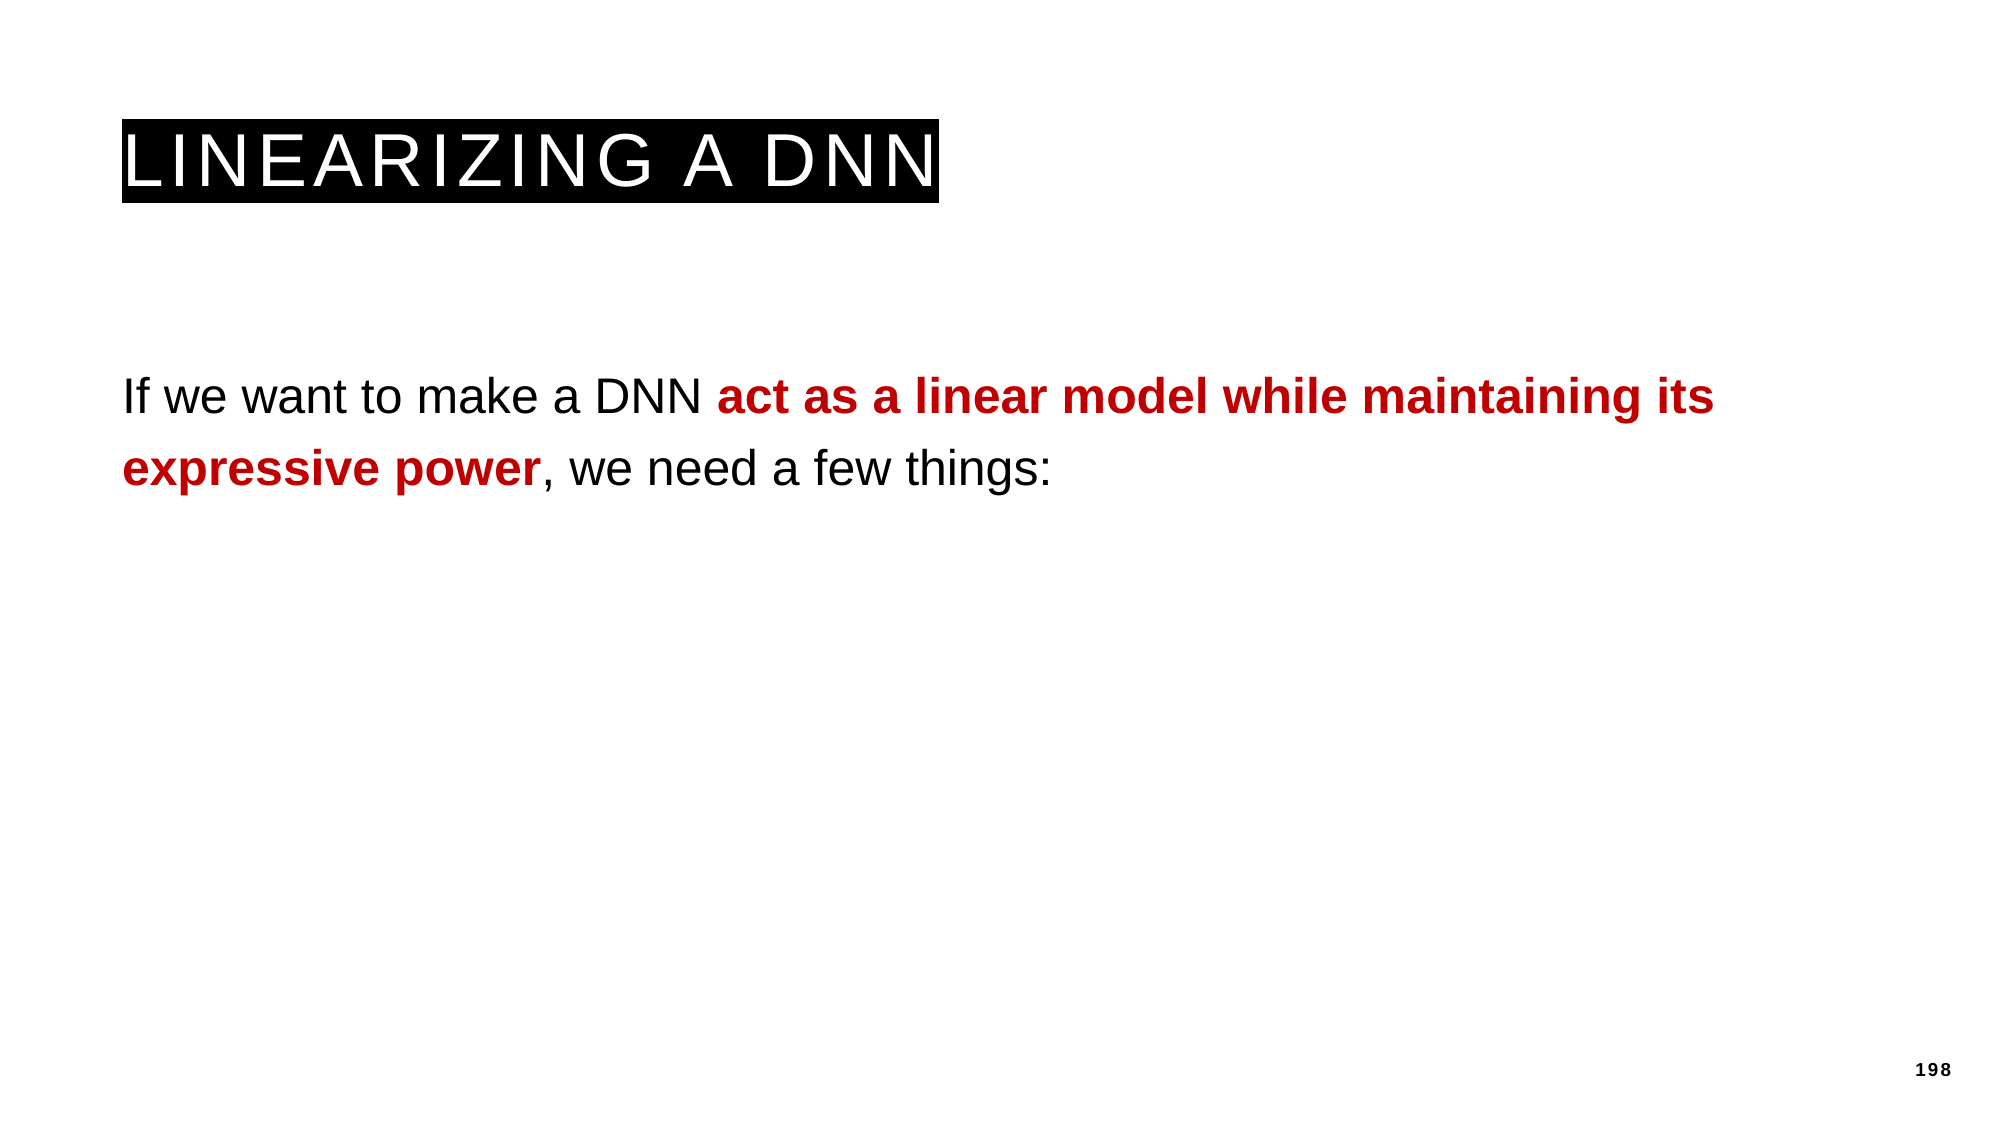

# Linearizing a dnn
If we want to make a DNN act as a linear model while maintaining its expressive power, we need a few things:
198